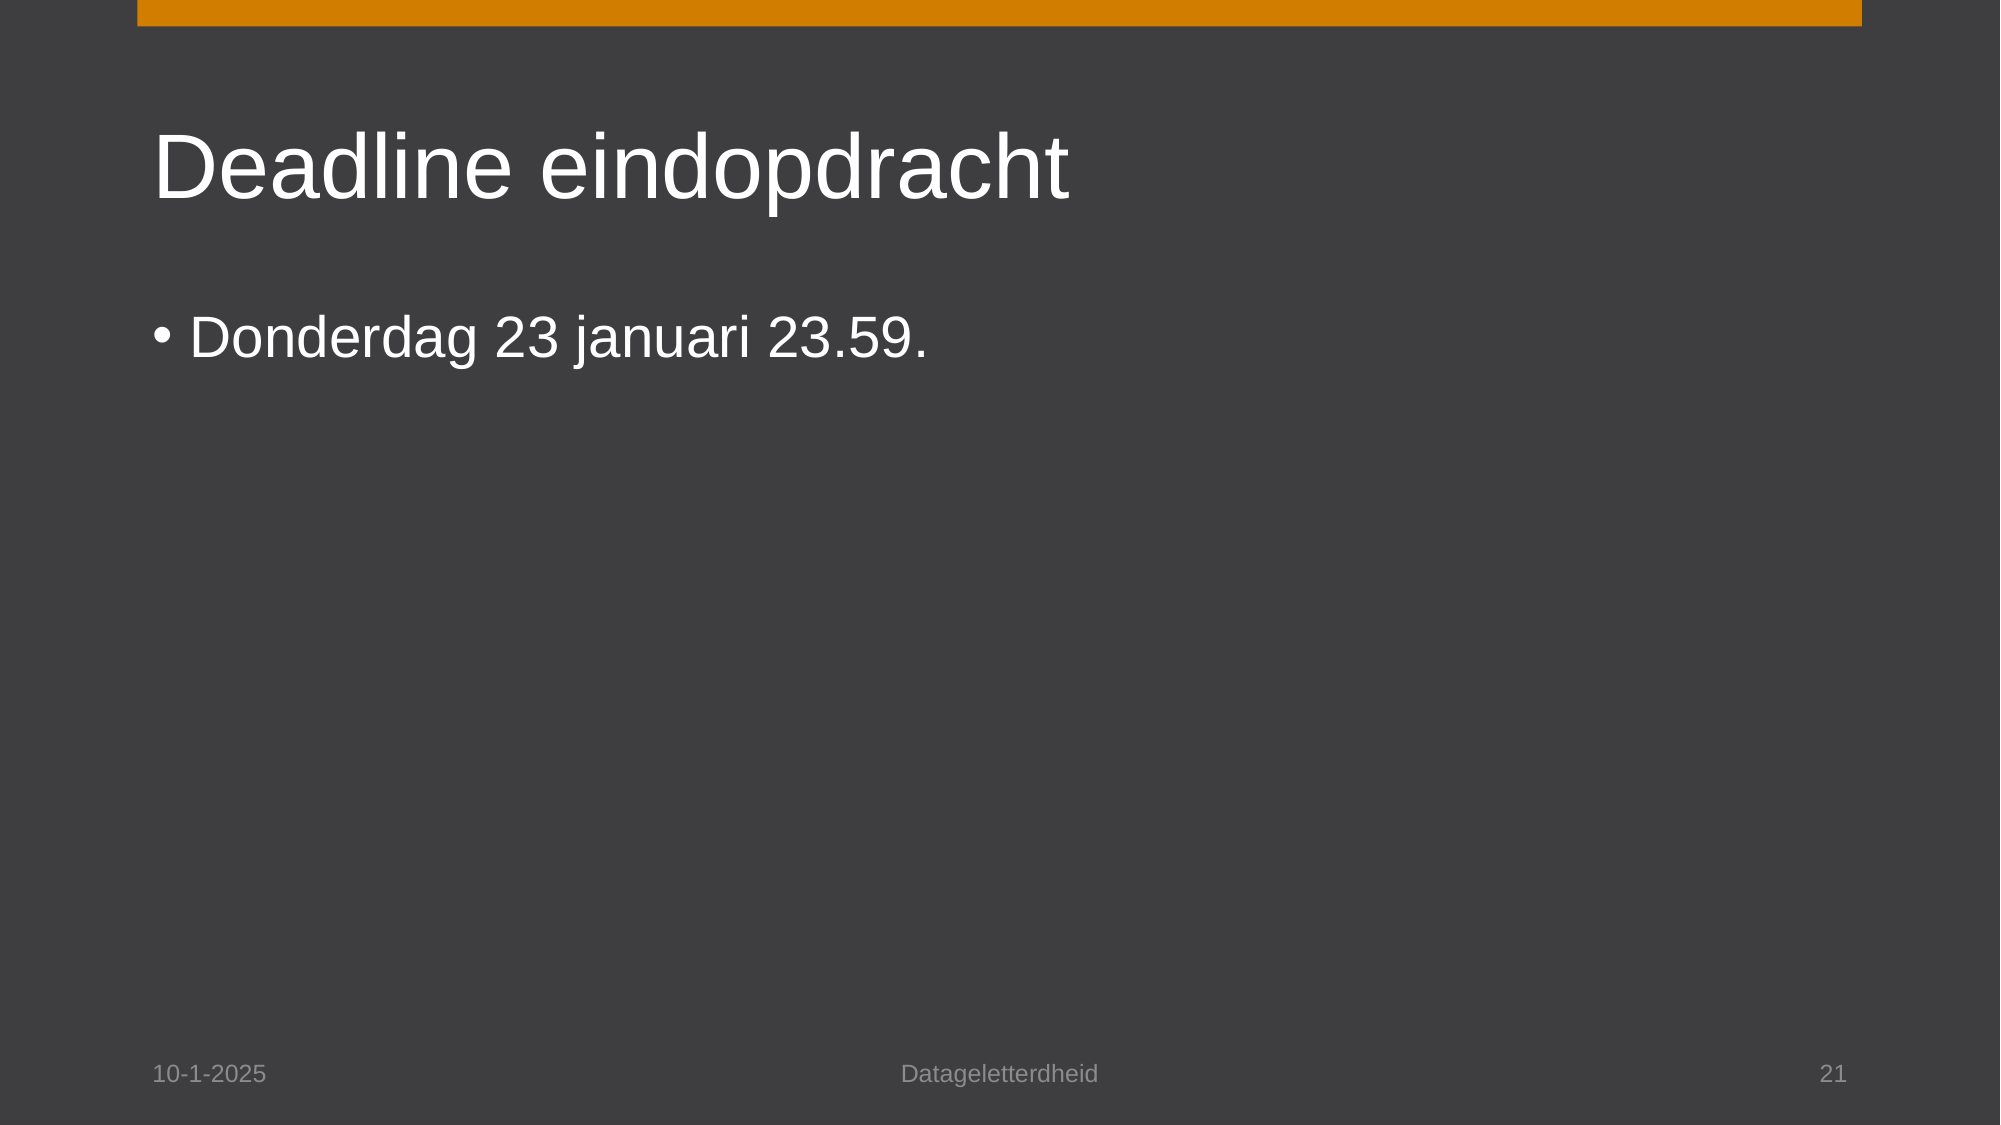

# Deadline eindopdracht
Donderdag 23 januari 23.59.

10-1-2025
Datageletterdheid
21